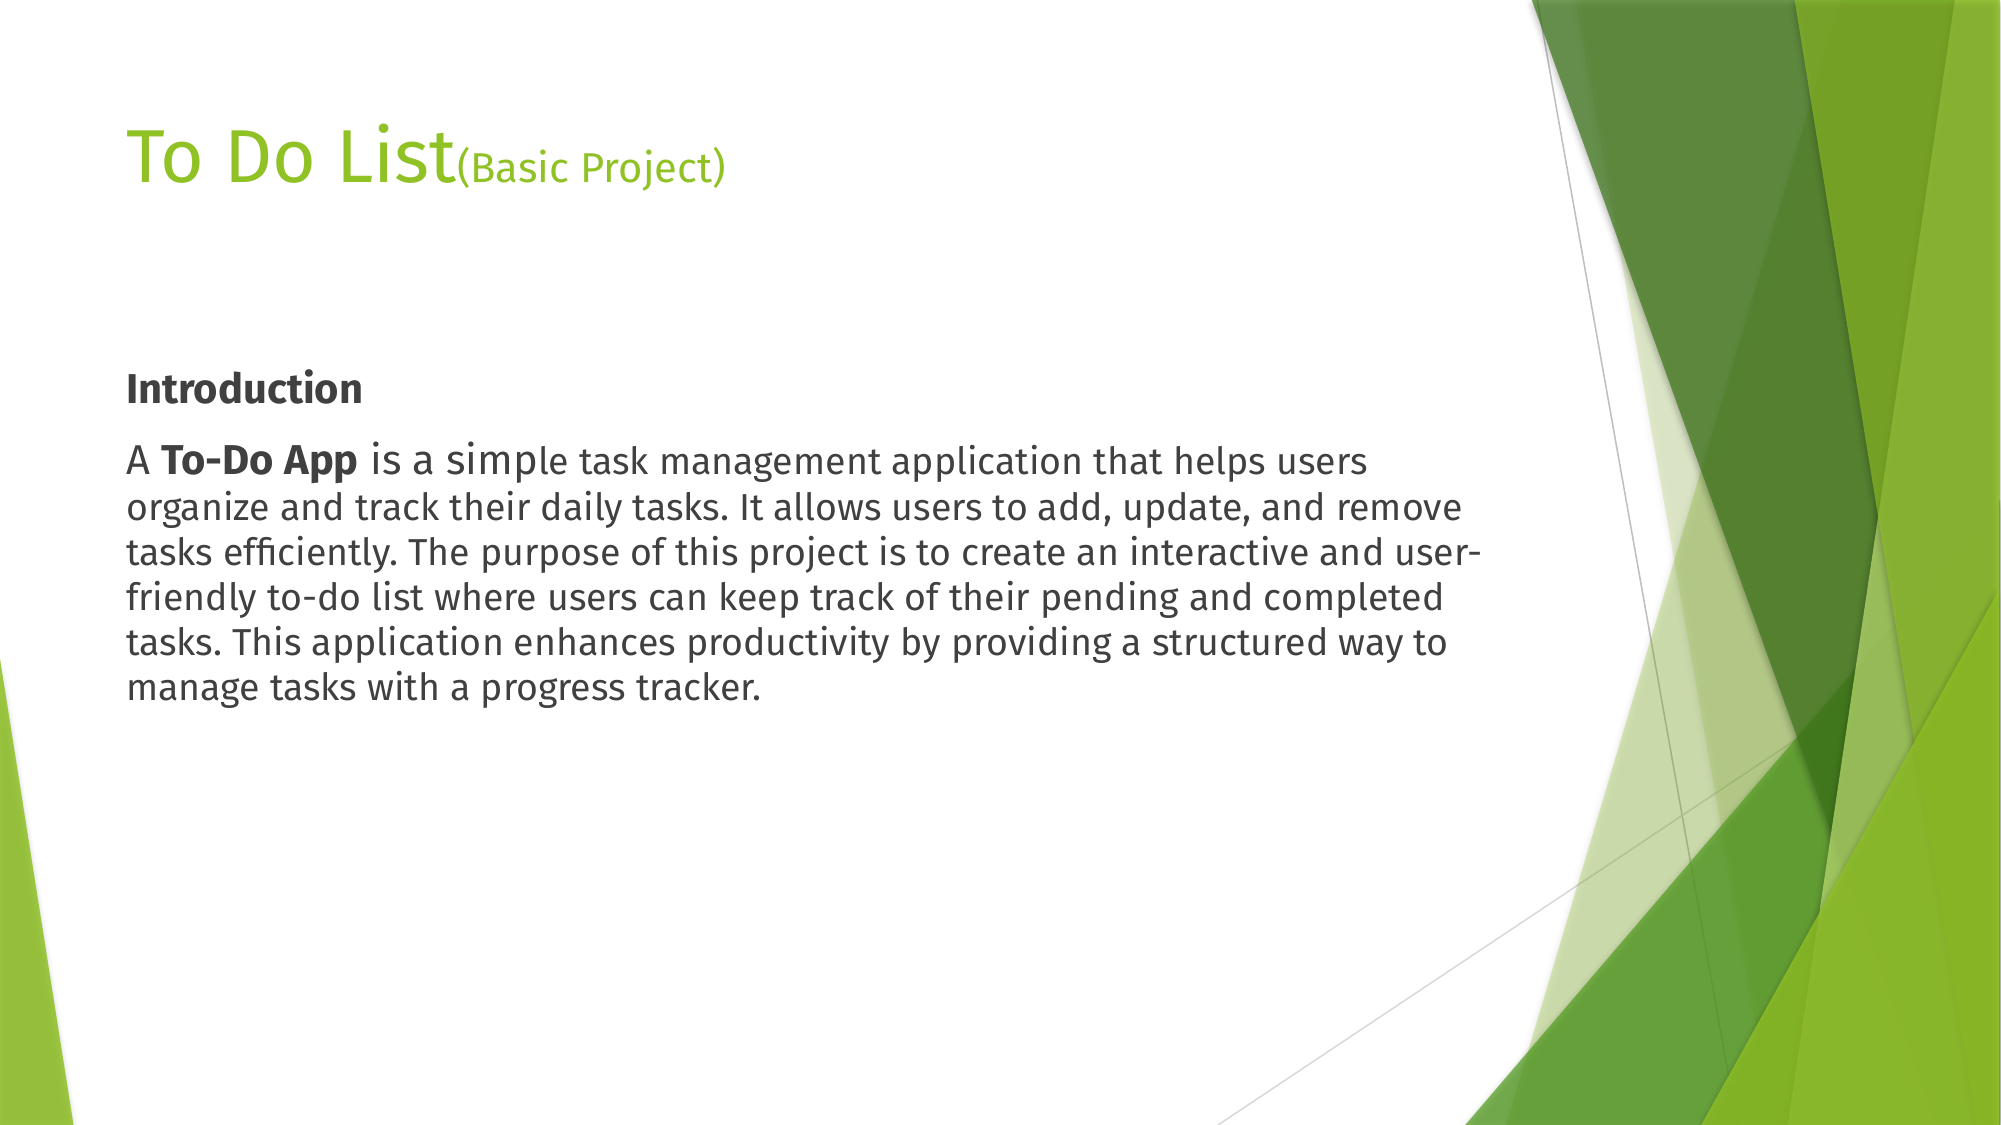

# To Do List(Basic Project)
Introduction
A To-Do App is a simple task management application that helps users organize and track their daily tasks. It allows users to add, update, and remove tasks efficiently. The purpose of this project is to create an interactive and user-friendly to-do list where users can keep track of their pending and completed tasks. This application enhances productivity by providing a structured way to manage tasks with a progress tracker.